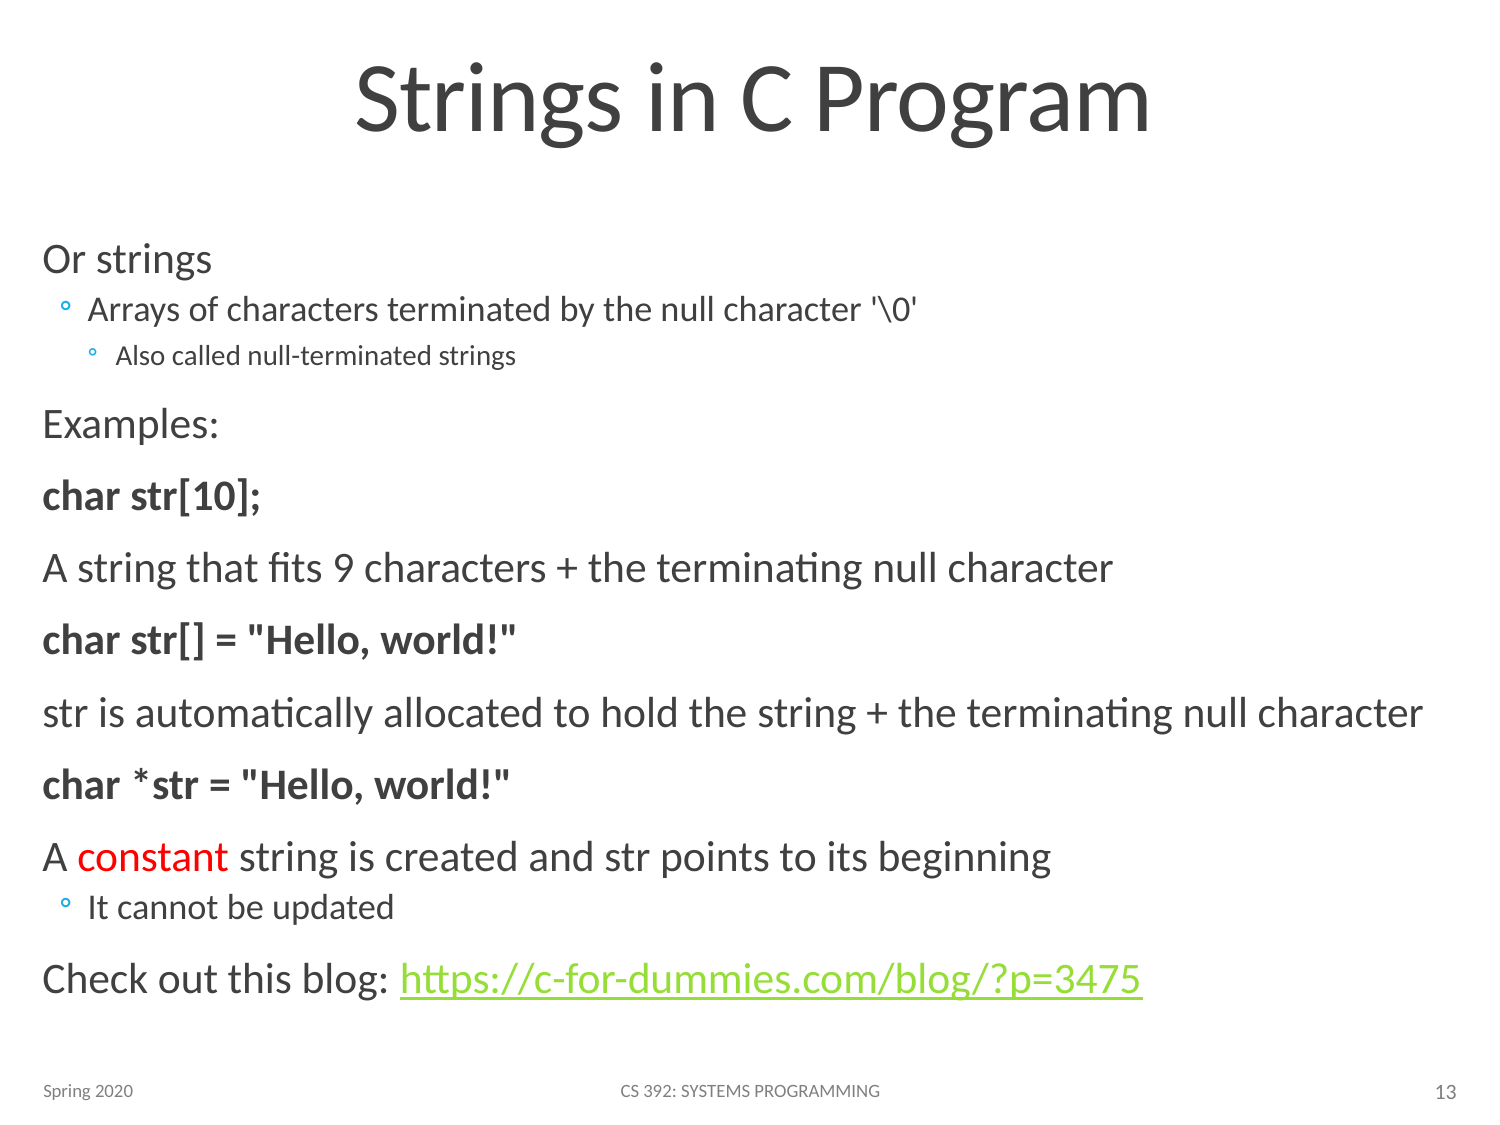

# Strings in C Program
Or strings
Arrays of characters terminated by the null character '\0'
Also called null-terminated strings
Examples:
char str[10];
A string that fits 9 characters + the terminating null character
char str[] = "Hello, world!"
str is automatically allocated to hold the string + the terminating null character
char *str = "Hello, world!"
A constant string is created and str points to its beginning
It cannot be updated
Check out this blog: https://c-for-dummies.com/blog/?p=3475

Spring 2020
CS 392: Systems Programming
13